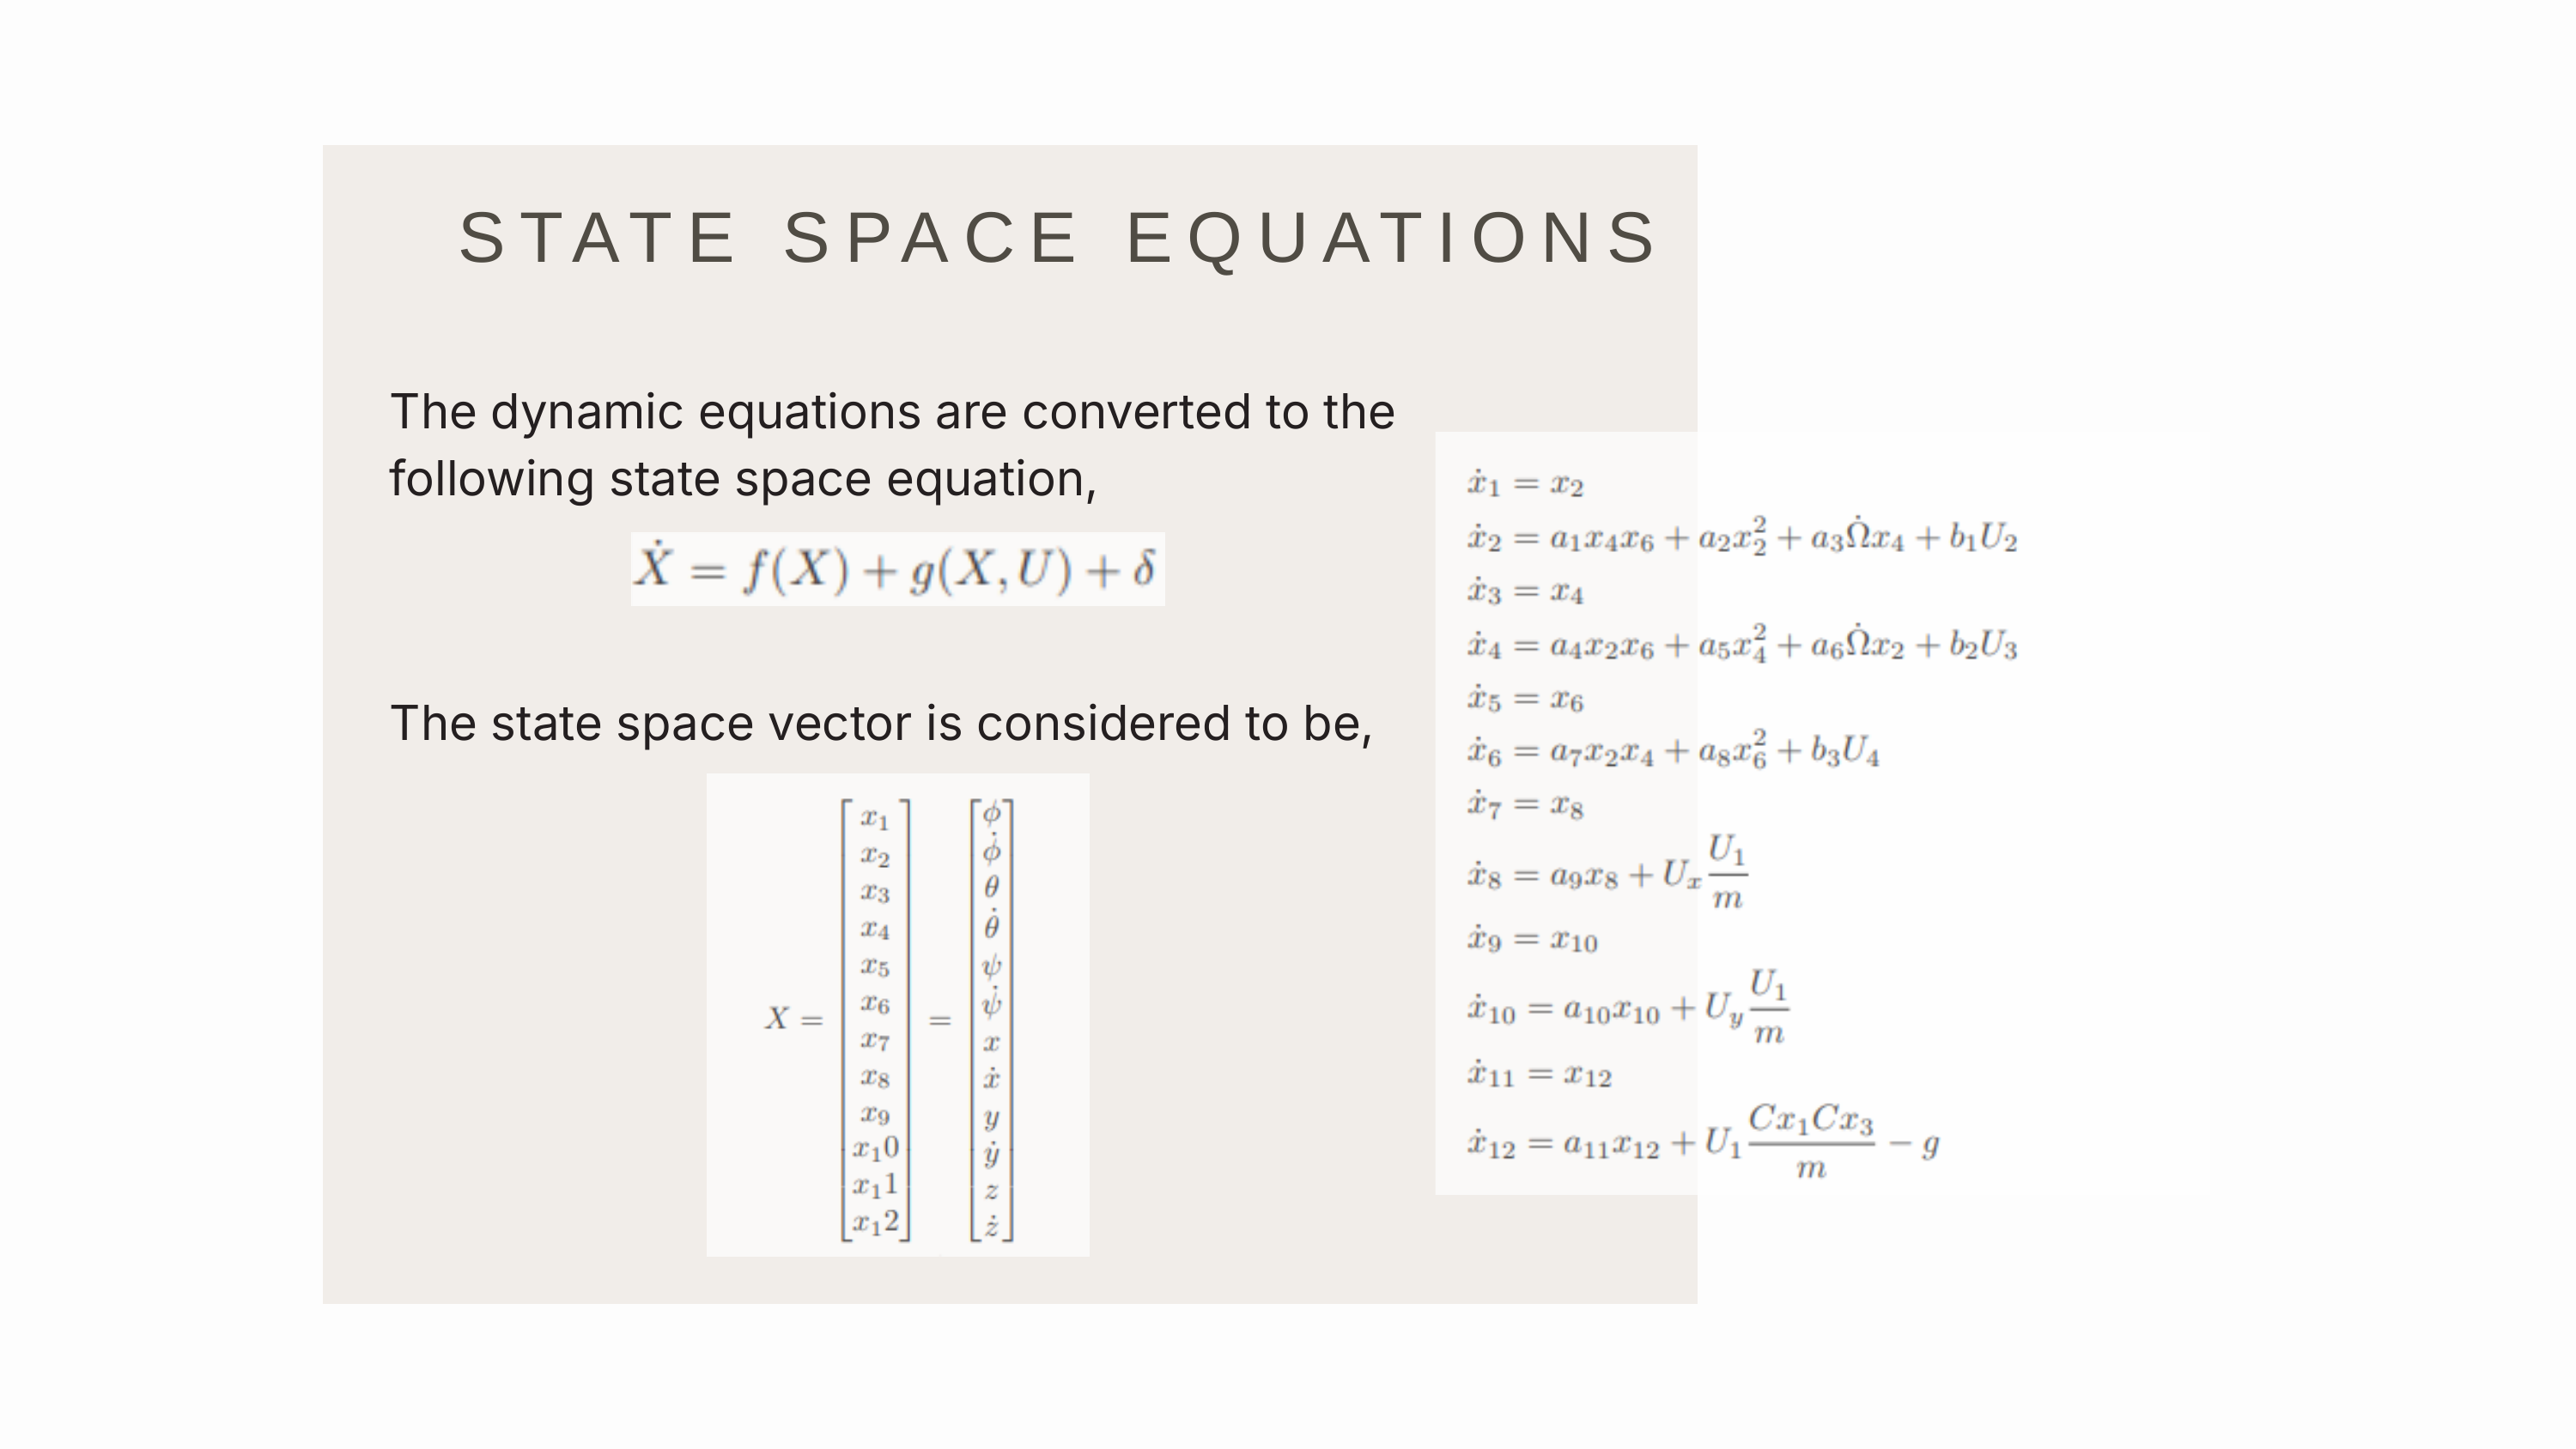

STATE SPACE EQUATIONS
The dynamic equations are converted to the following state space equation,

The state space vector is considered to be,